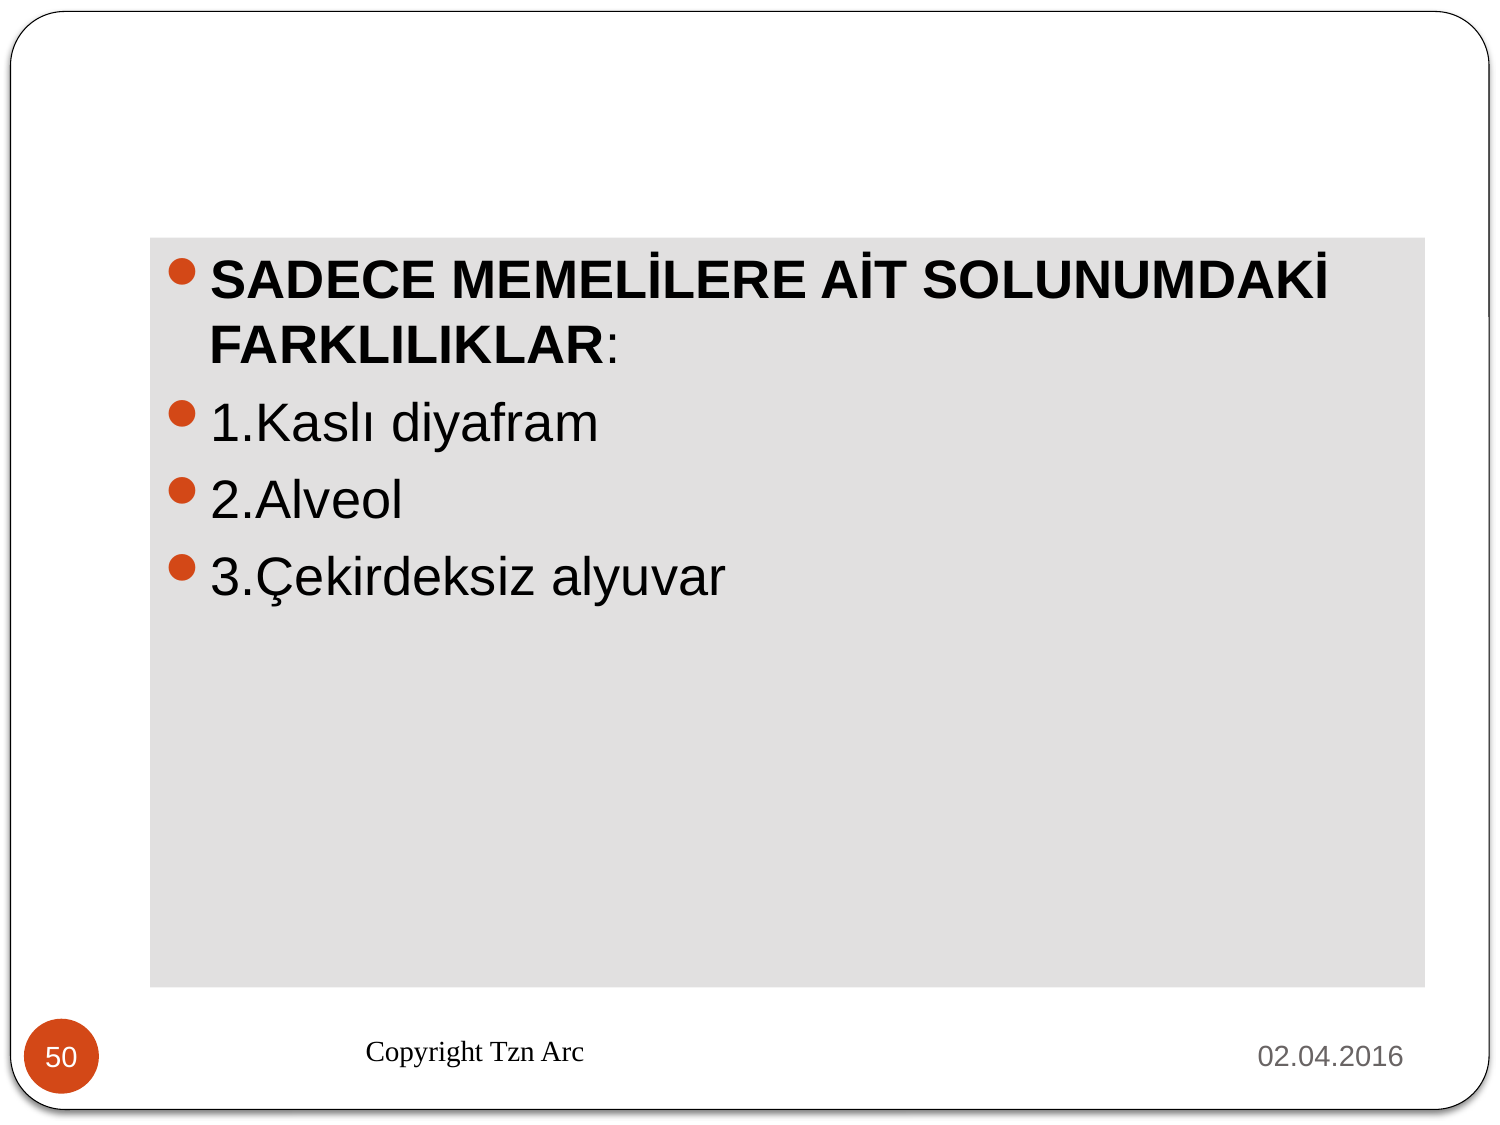

#
SADECE MEMELİLERE AİT SOLUNUMDAKİ FARKLILIKLAR:
1.Kaslı diyafram
2.Alveol
3.Çekirdeksiz alyuvar
Copyright Tzn Arc
02.04.2016
50